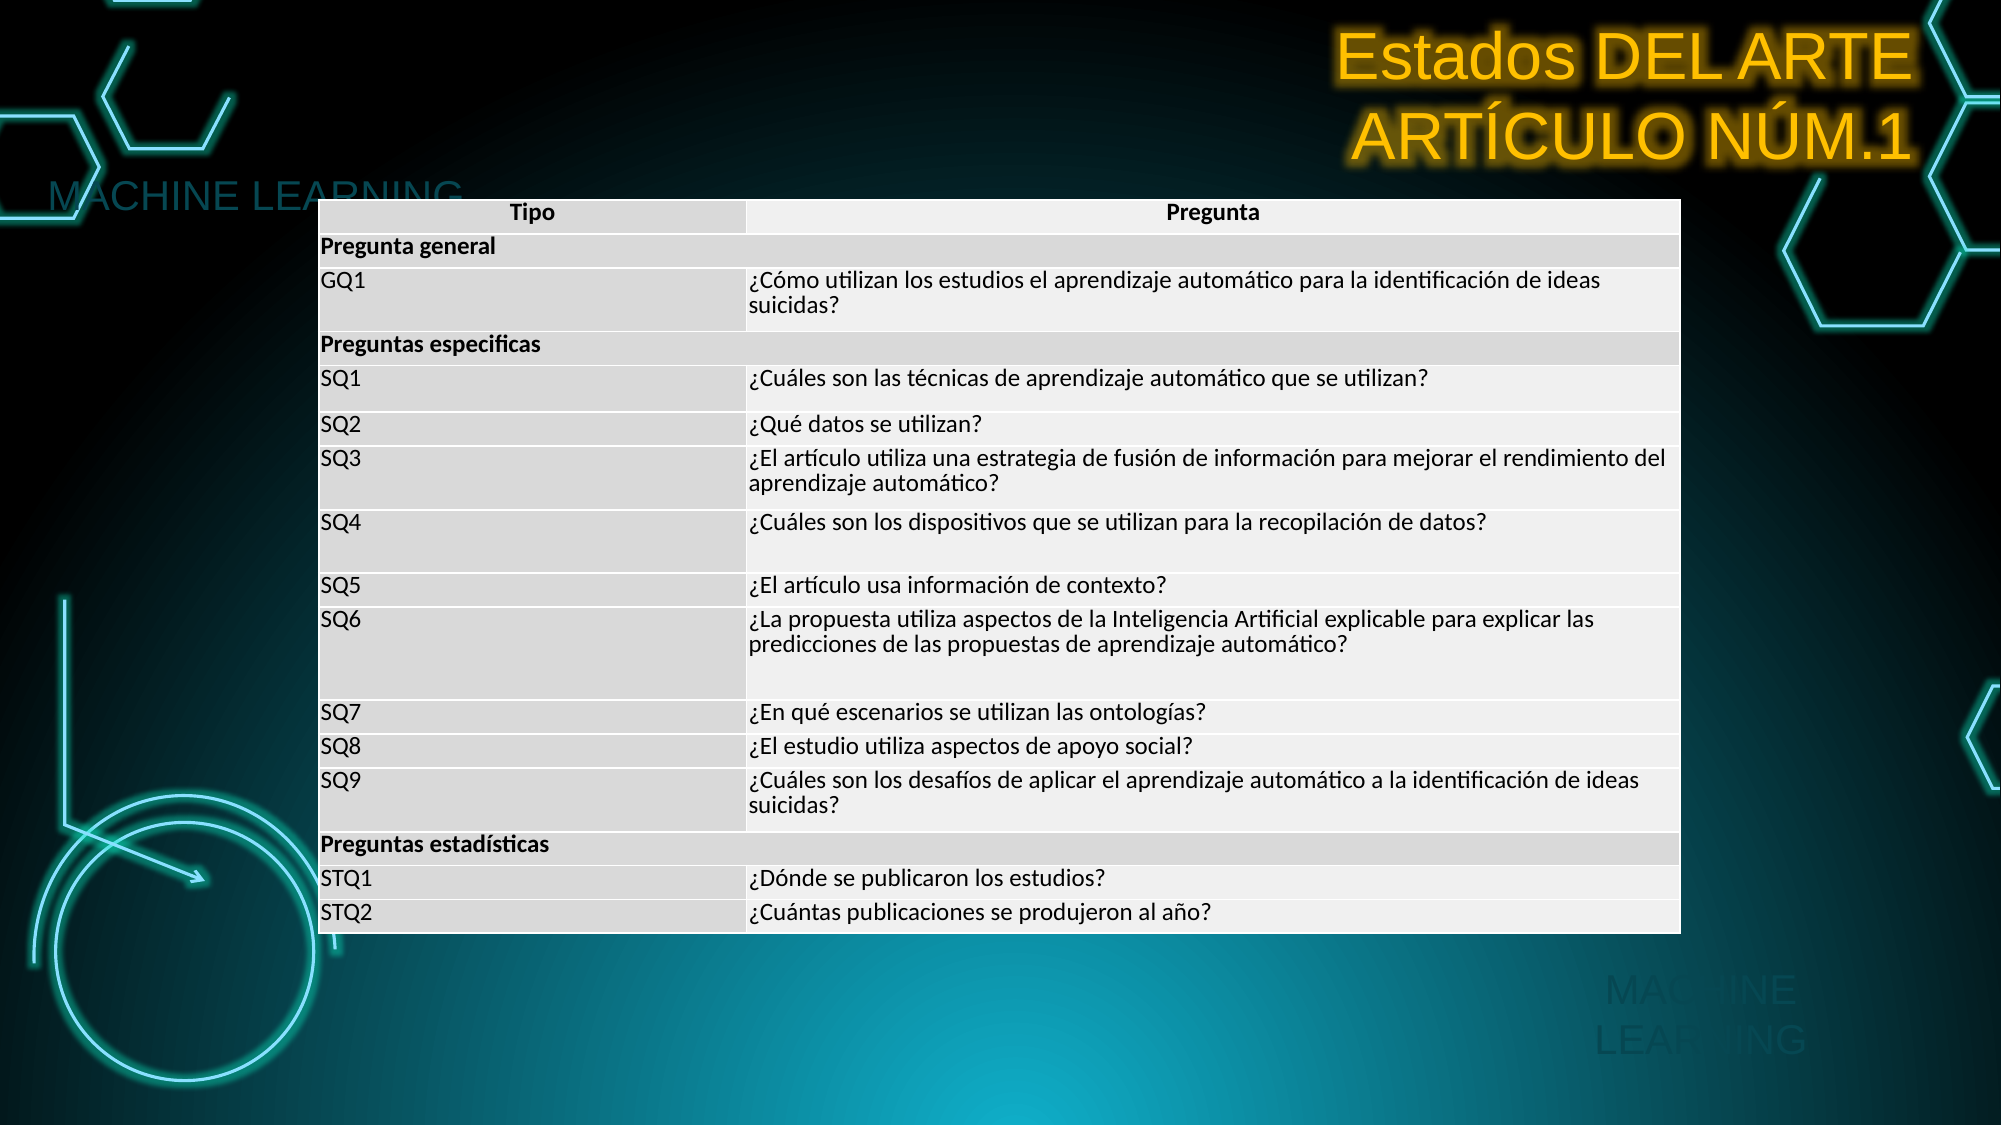

Estados DEL ARTE
ARTÍCULO NÚM.1

MACHINE LEARNING

| Tipo | Pregunta |
| --- | --- |
| Pregunta general |  |
| GQ1 | ¿Cómo utilizan los estudios el aprendizaje automático para la identificación de ideas suicidas? |
| Preguntas especificas |  |
| SQ1 | ¿Cuáles son las técnicas de aprendizaje automático que se utilizan? |
| SQ2 | ¿Qué datos se utilizan? |
| SQ3 | ¿El artículo utiliza una estrategia de fusión de información para mejorar el rendimiento del aprendizaje automático? |
| SQ4 | ¿Cuáles son los dispositivos que se utilizan para la recopilación de datos? |
| SQ5 | ¿El artículo usa información de contexto? |
| SQ6 | ¿La propuesta utiliza aspectos de la Inteligencia Artificial explicable para explicar las predicciones de las propuestas de aprendizaje automático? |
| SQ7 | ¿En qué escenarios se utilizan las ontologías? |
| SQ8 | ¿El estudio utiliza aspectos de apoyo social? |
| SQ9 | ¿Cuáles son los desafíos de aplicar el aprendizaje automático a la identificación de ideas suicidas? |
| Preguntas estadísticas |  |
| STQ1 | ¿Dónde se publicaron los estudios? |
| STQ2 | ¿Cuántas publicaciones se produjeron al año? |

MACHINE LEARNING